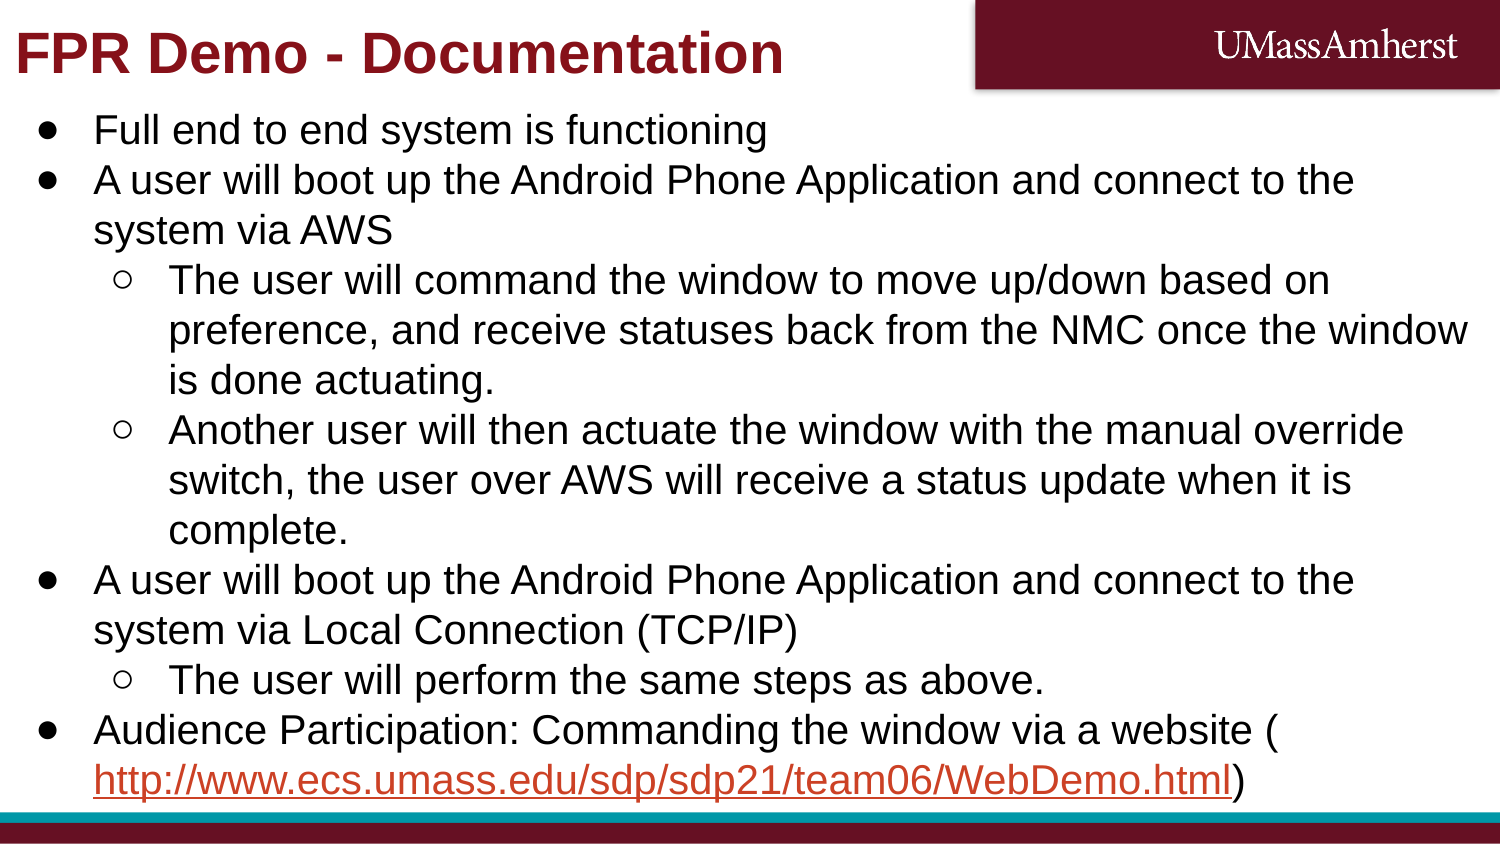

FPR Demo - Documentation
Full end to end system is functioning
A user will boot up the Android Phone Application and connect to the system via AWS
The user will command the window to move up/down based on preference, and receive statuses back from the NMC once the window is done actuating.
Another user will then actuate the window with the manual override switch, the user over AWS will receive a status update when it is complete.
A user will boot up the Android Phone Application and connect to the system via Local Connection (TCP/IP)
The user will perform the same steps as above.
Audience Participation: Commanding the window via a website (http://www.ecs.umass.edu/sdp/sdp21/team06/WebDemo.html)